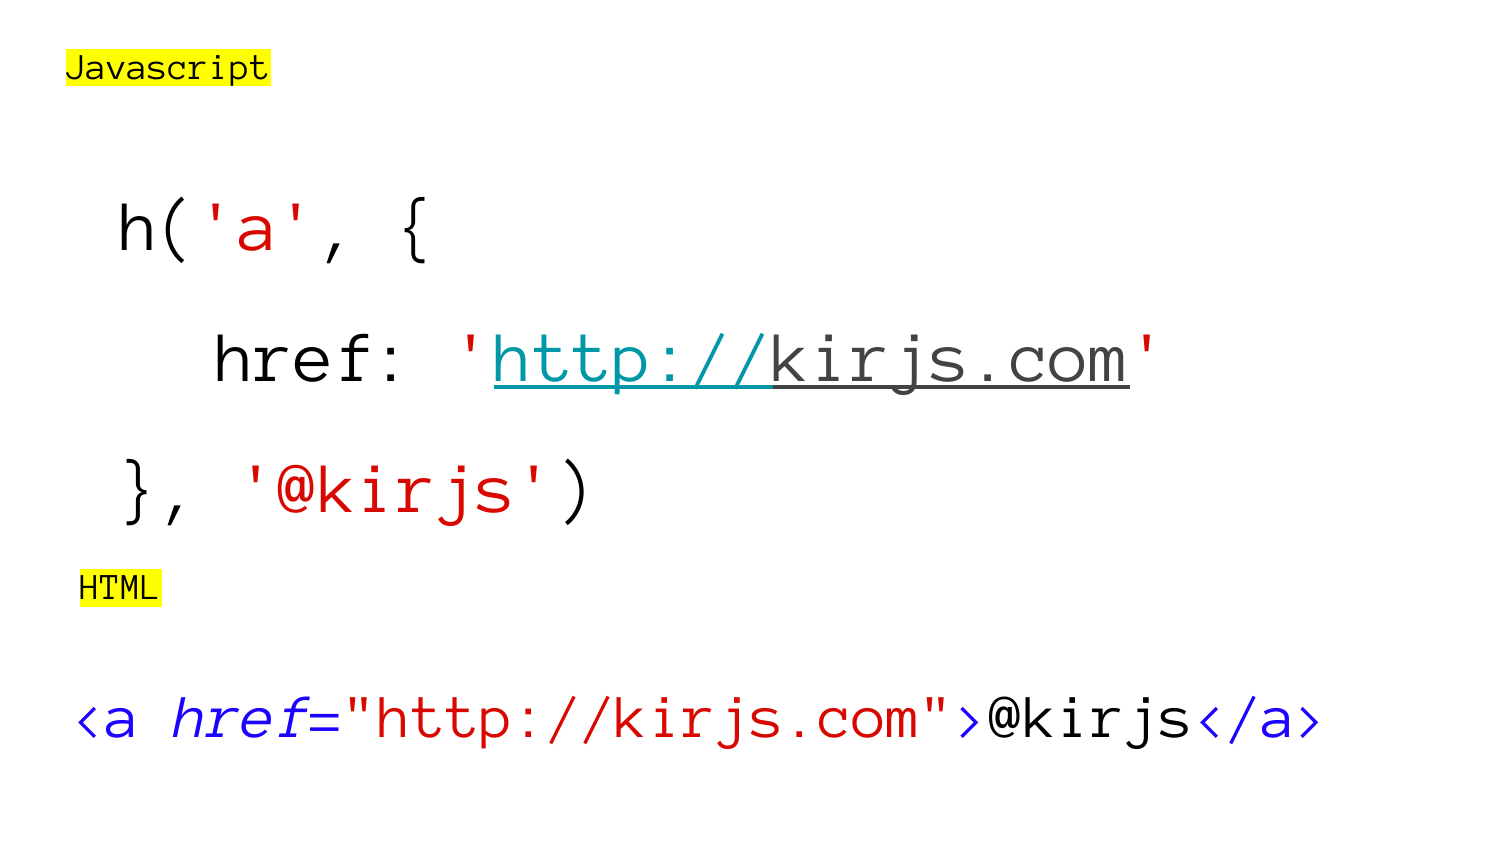

Javascript
# h('a', {
href: 'http://kirjs.com'
}, '@kirjs')
HTML
<a href="http://kirjs.com">@kirjs</a>